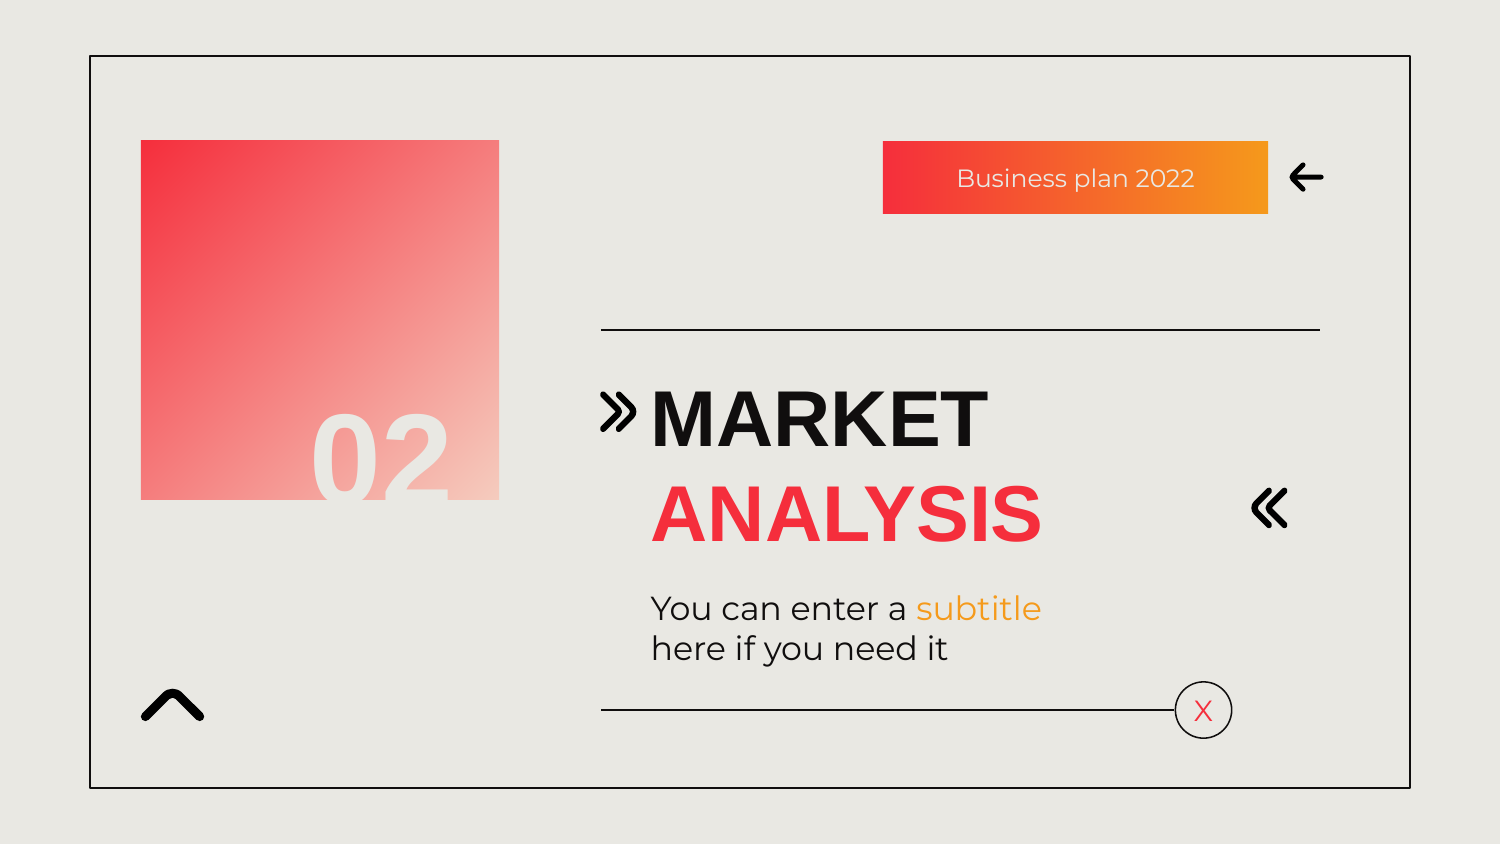

Business plan 2022

# MARKET ANALYSIS
02

You can enter a subtitle here if you need it

X